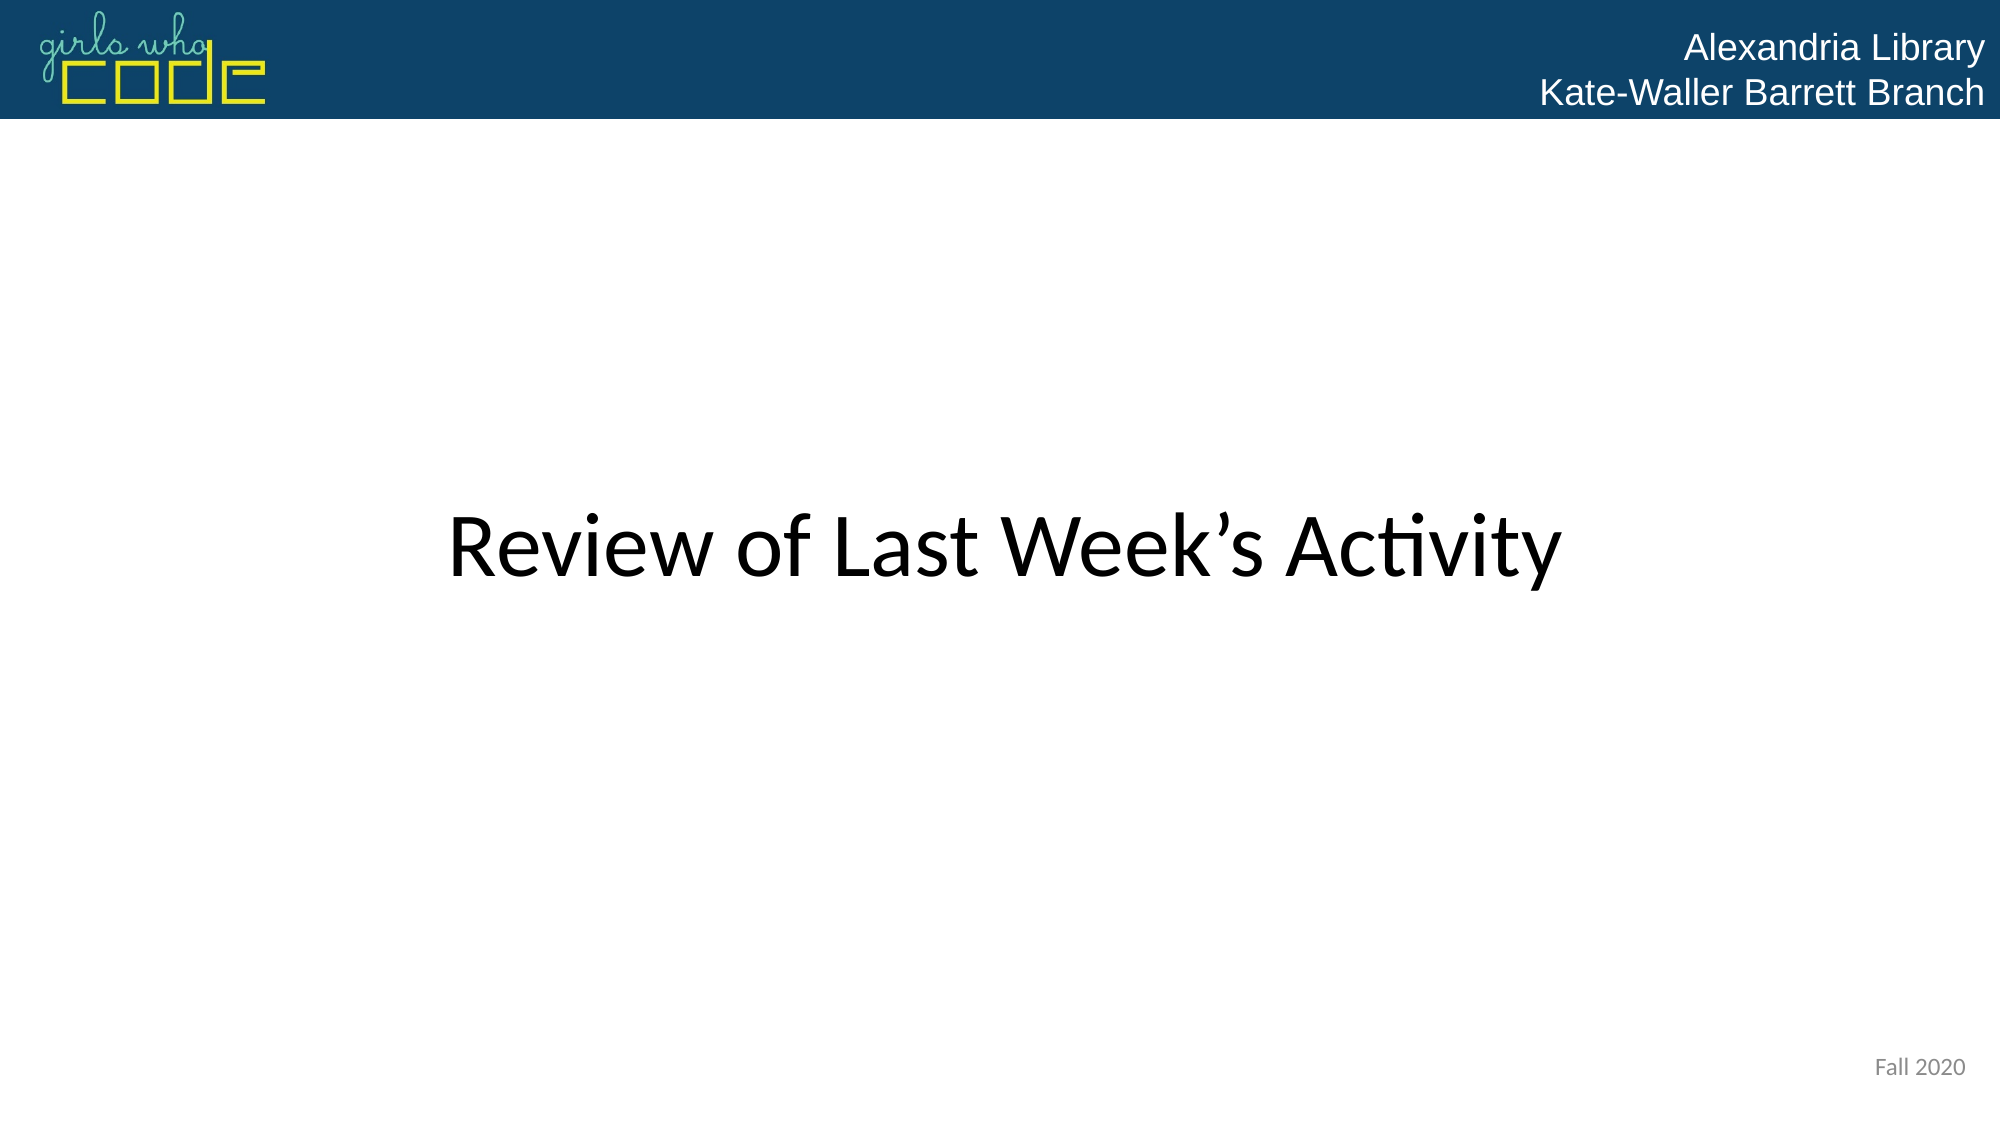

# Review of Last Week’s Activity
Fall 2020